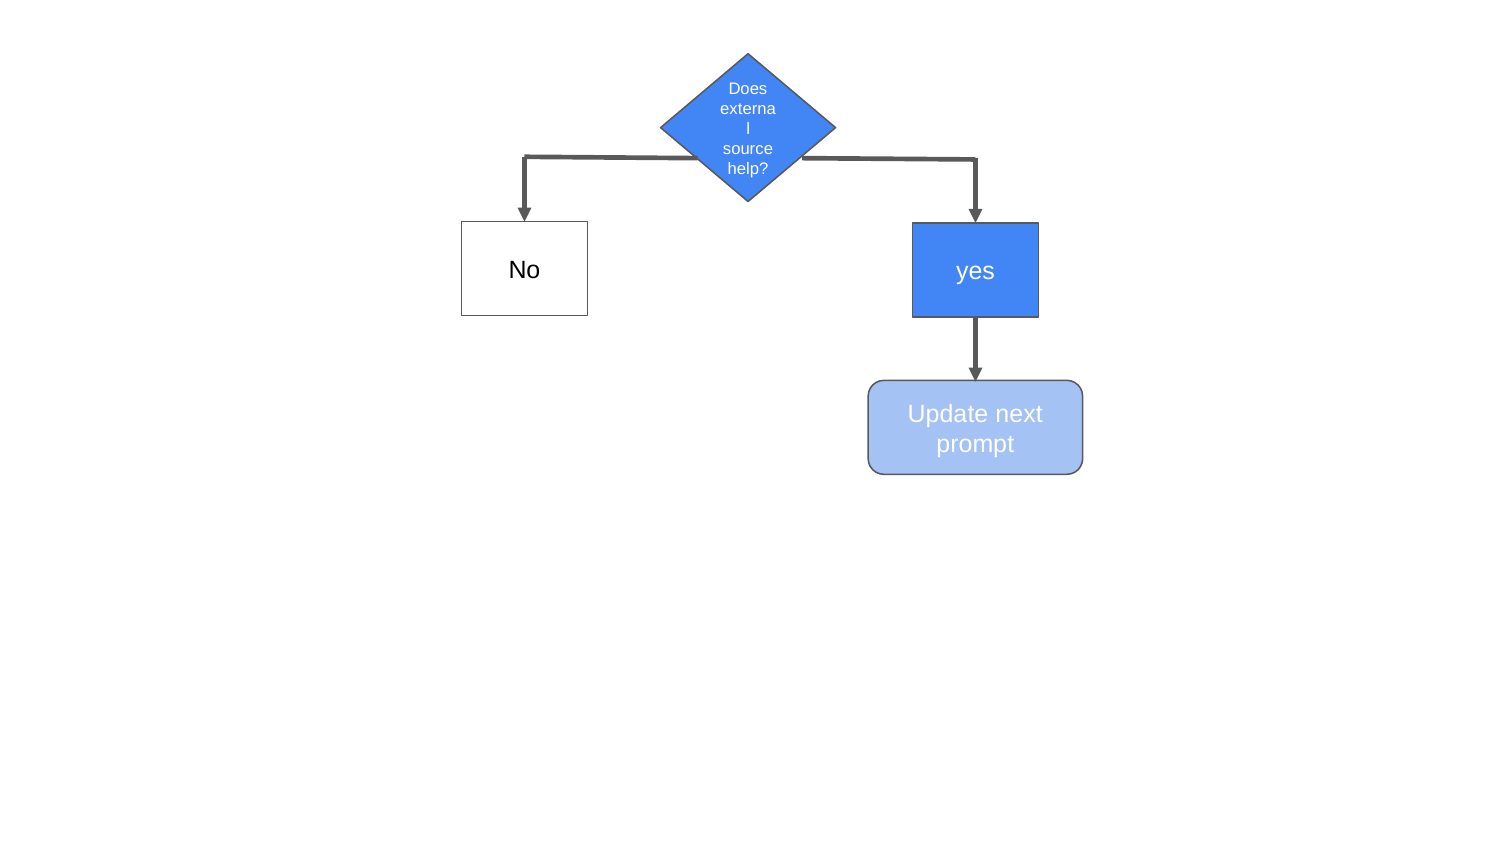

Does external source help?
No
yes
Update next prompt